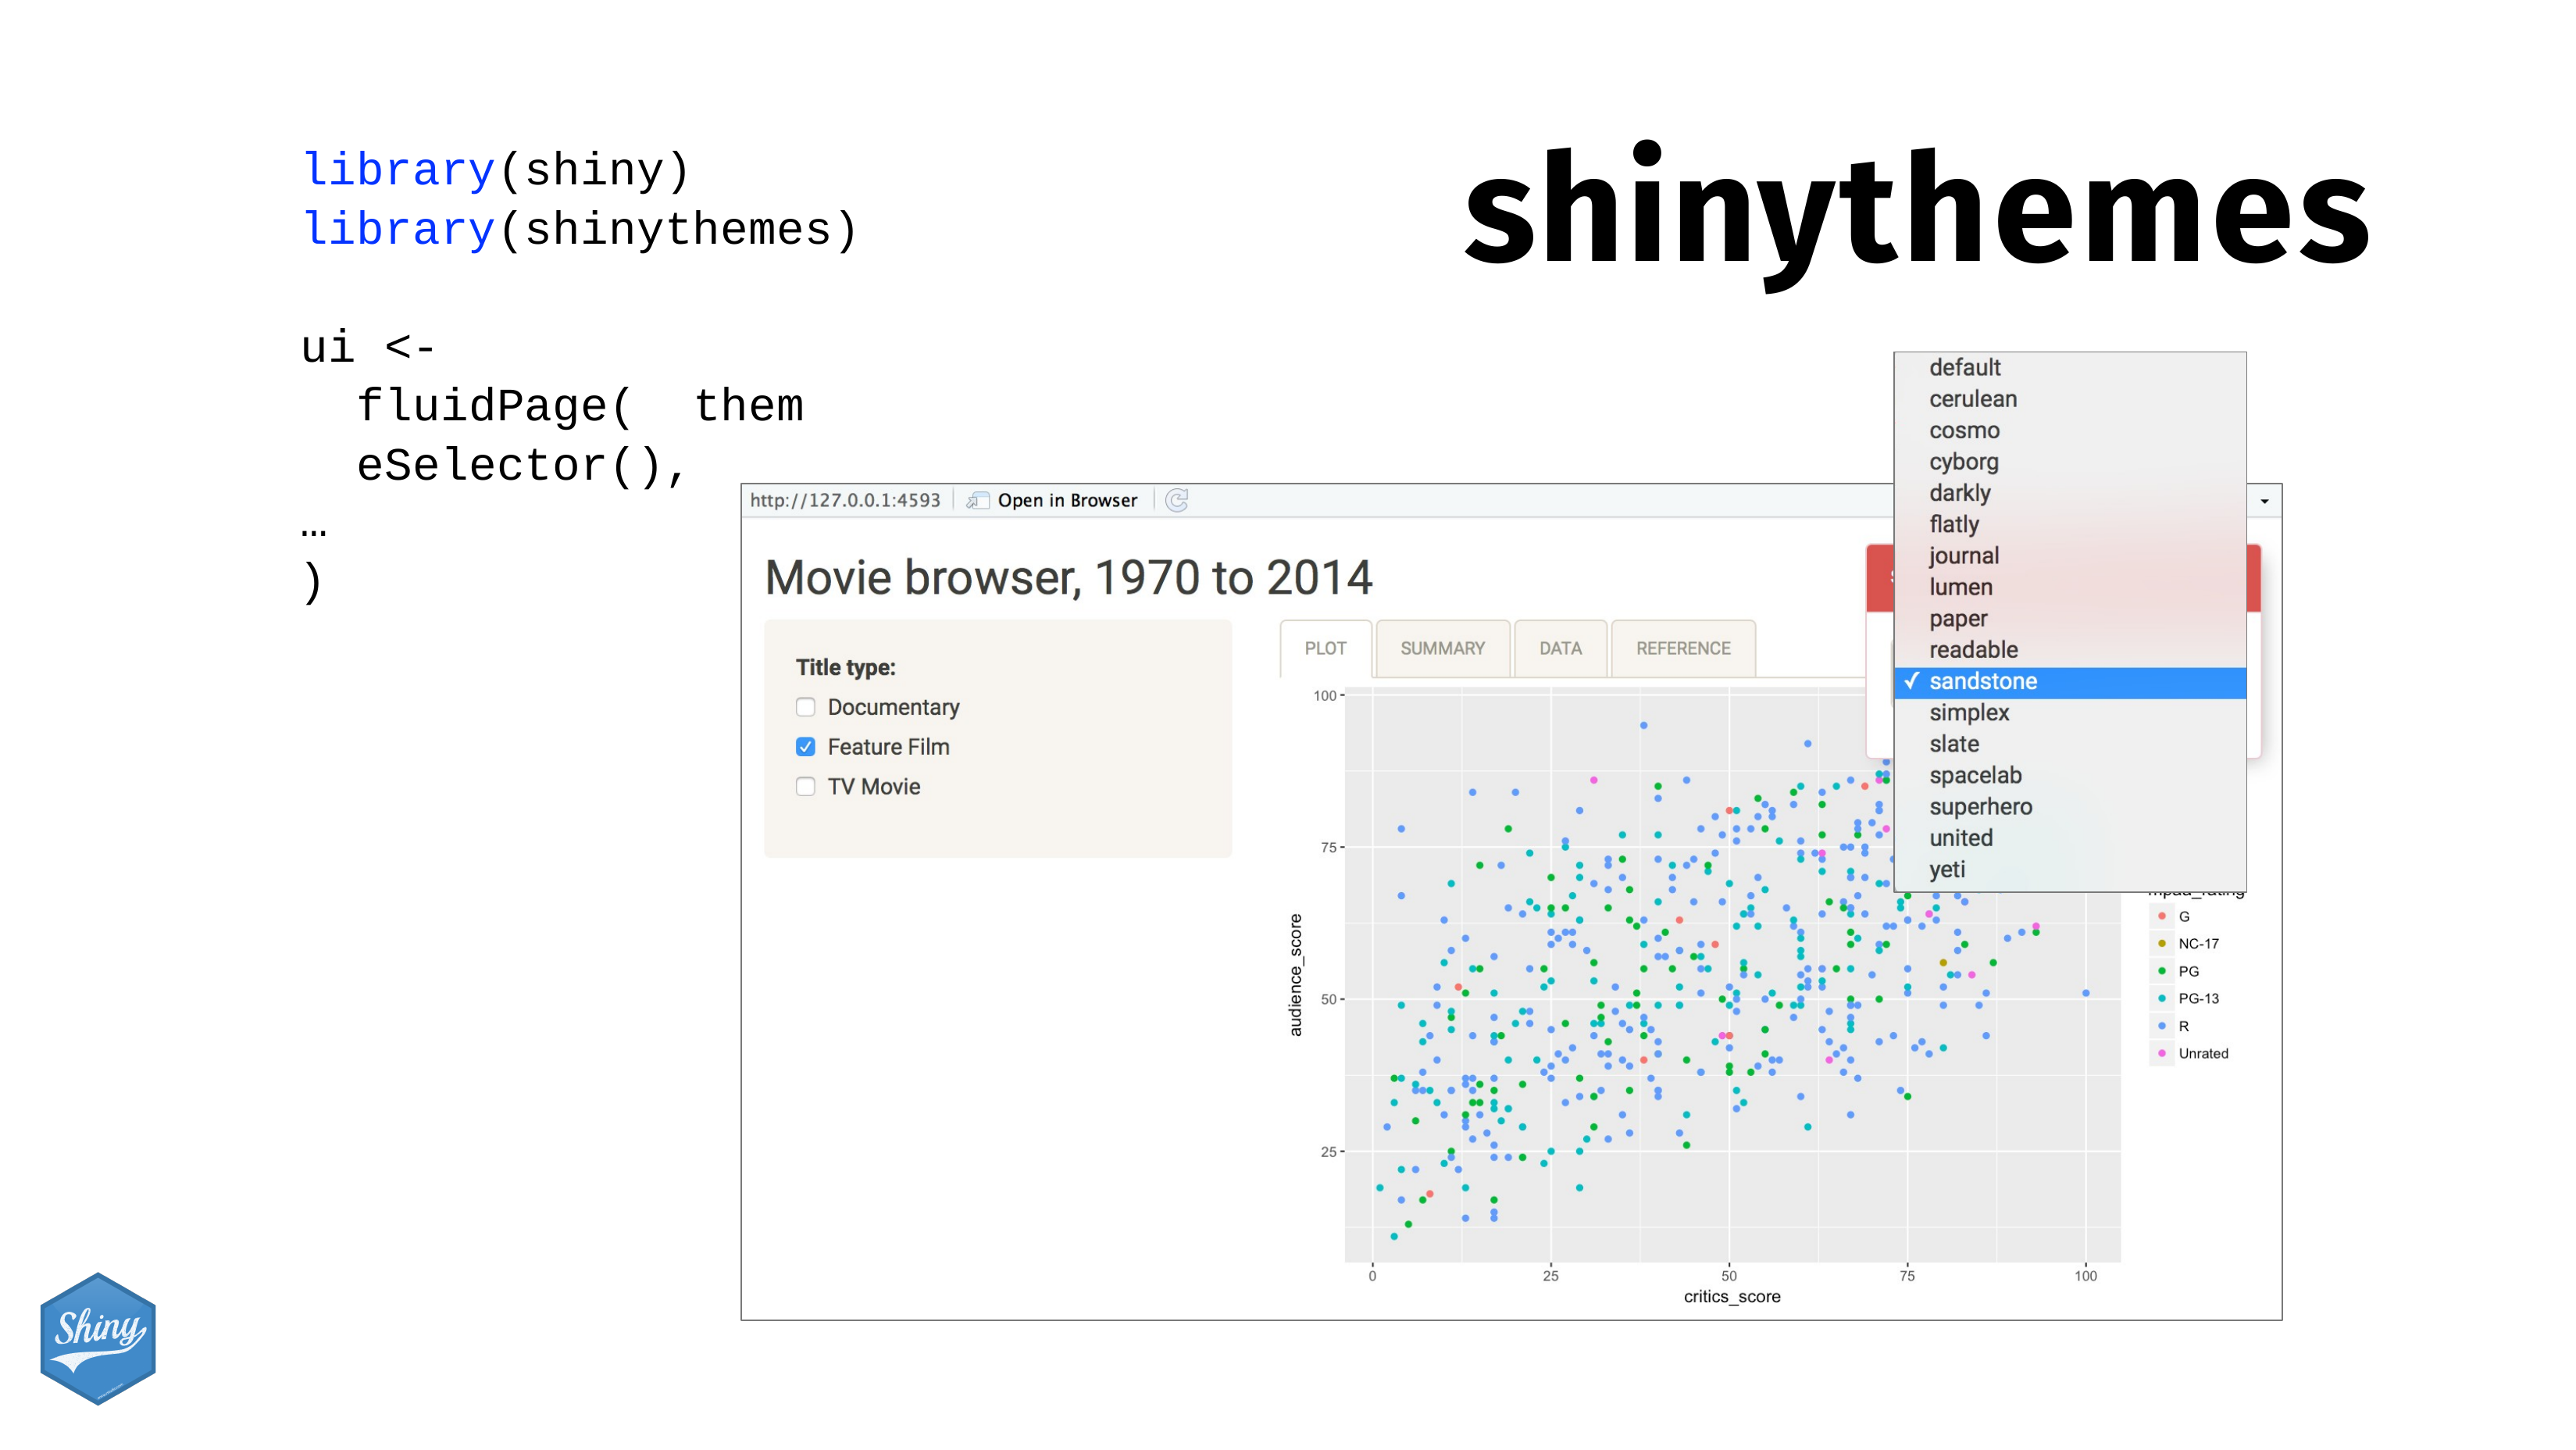

# shinythemes
library(shiny)  library(shinythemes)
ui <- fluidPage(  themeSelector(),
…
)